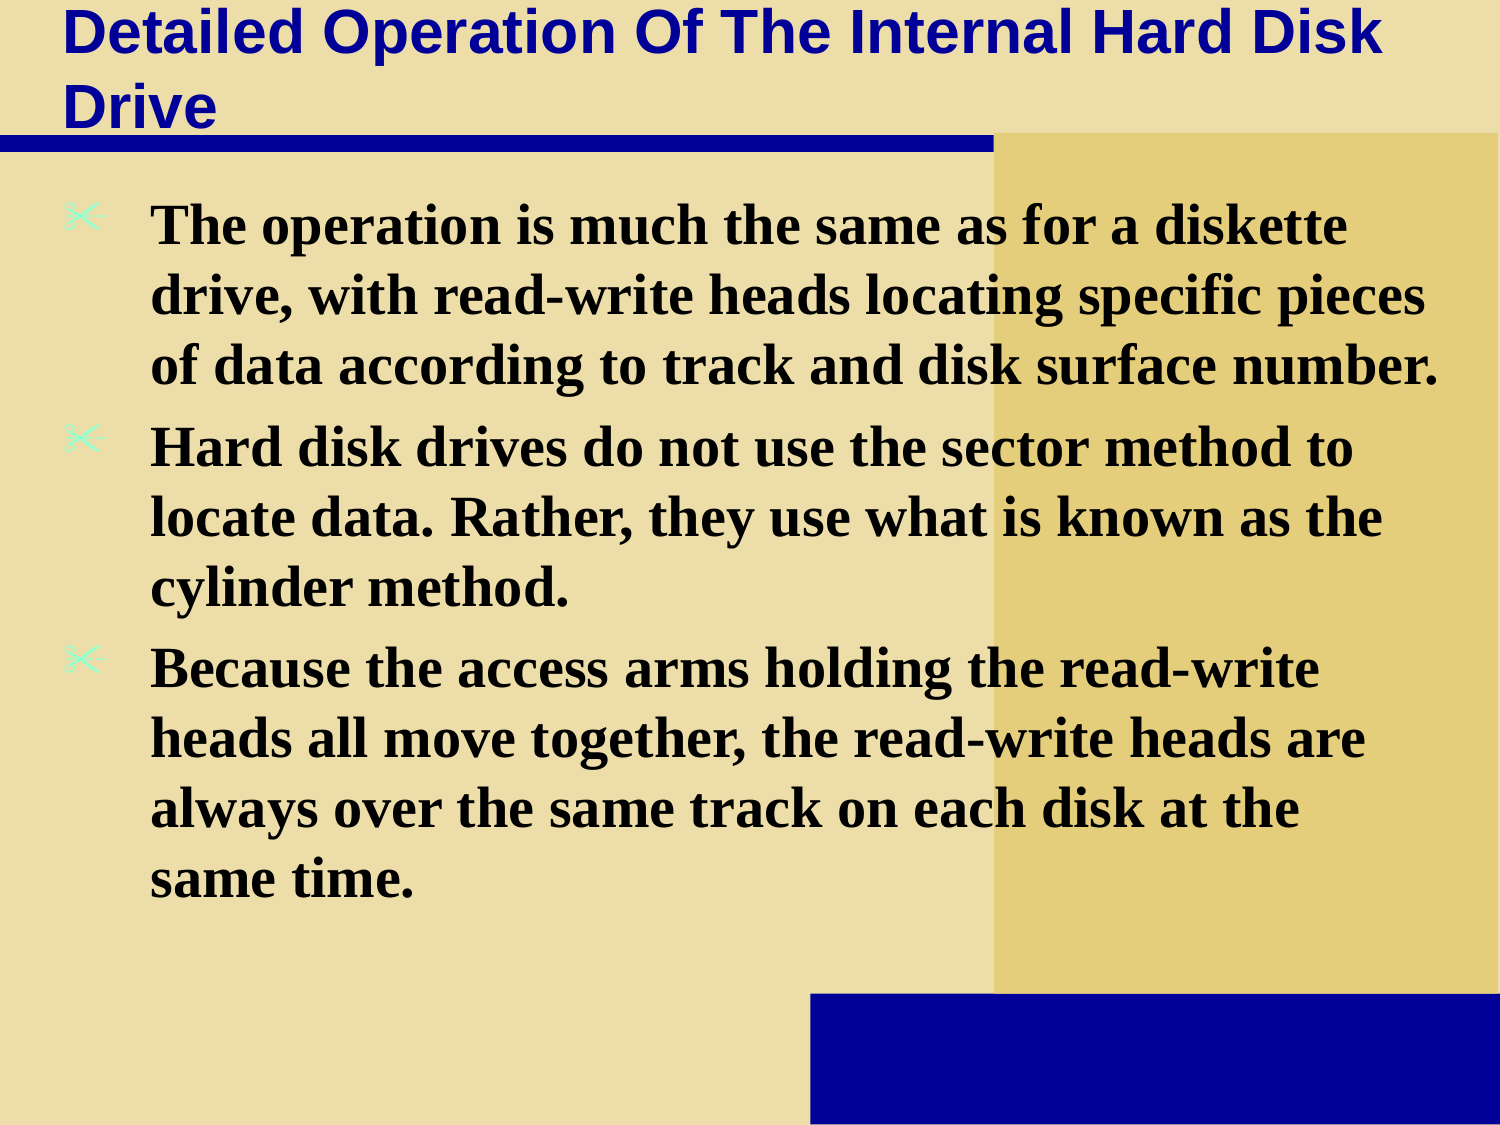

# Detailed Operation Of The Internal Hard Disk Drive
The operation is much the same as for a diskette drive, with read-write heads locating specific pieces of data according to track and disk surface number.
Hard disk drives do not use the sector method to locate data. Rather, they use what is known as the cylinder method.
Because the access arms holding the read-write heads all move together, the read-write heads are always over the same track on each disk at the same time.